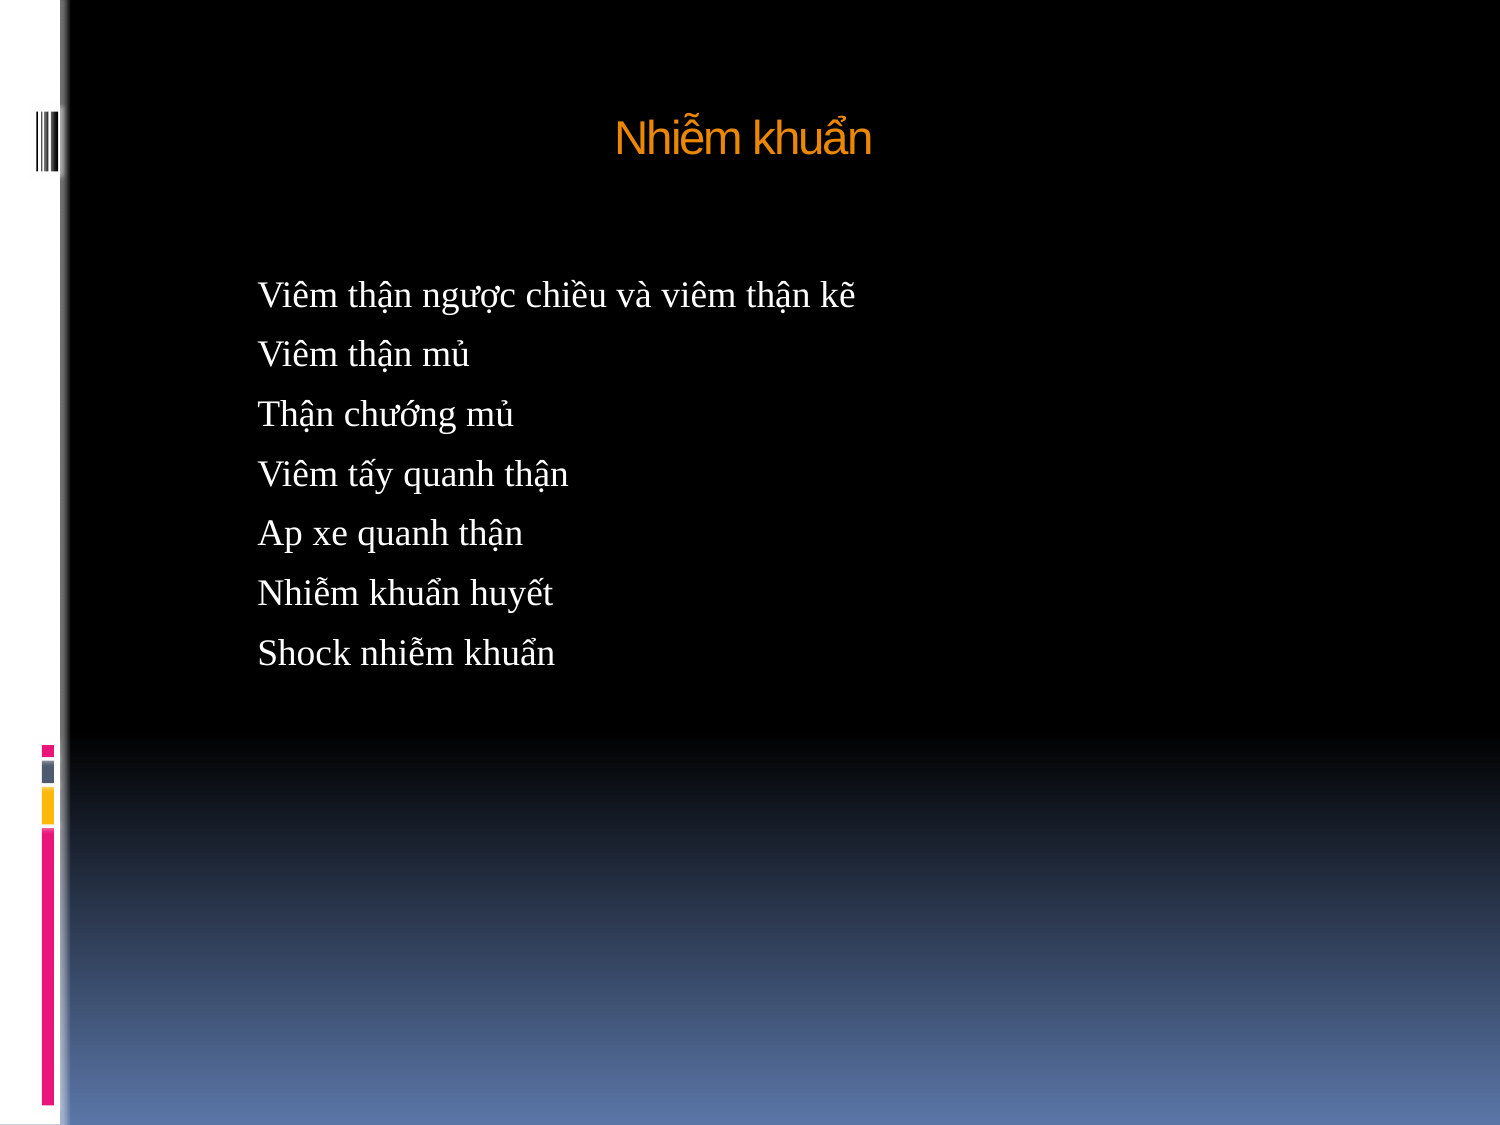

# Nhiễm khuẩn
Viêm thận ngược chiều và viêm thận kẽ
Viêm thận mủ
Thận chướng mủ
Viêm tấy quanh thận
Ap xe quanh thận
Nhiễm khuẩn huyết
Shock nhiễm khuẩn